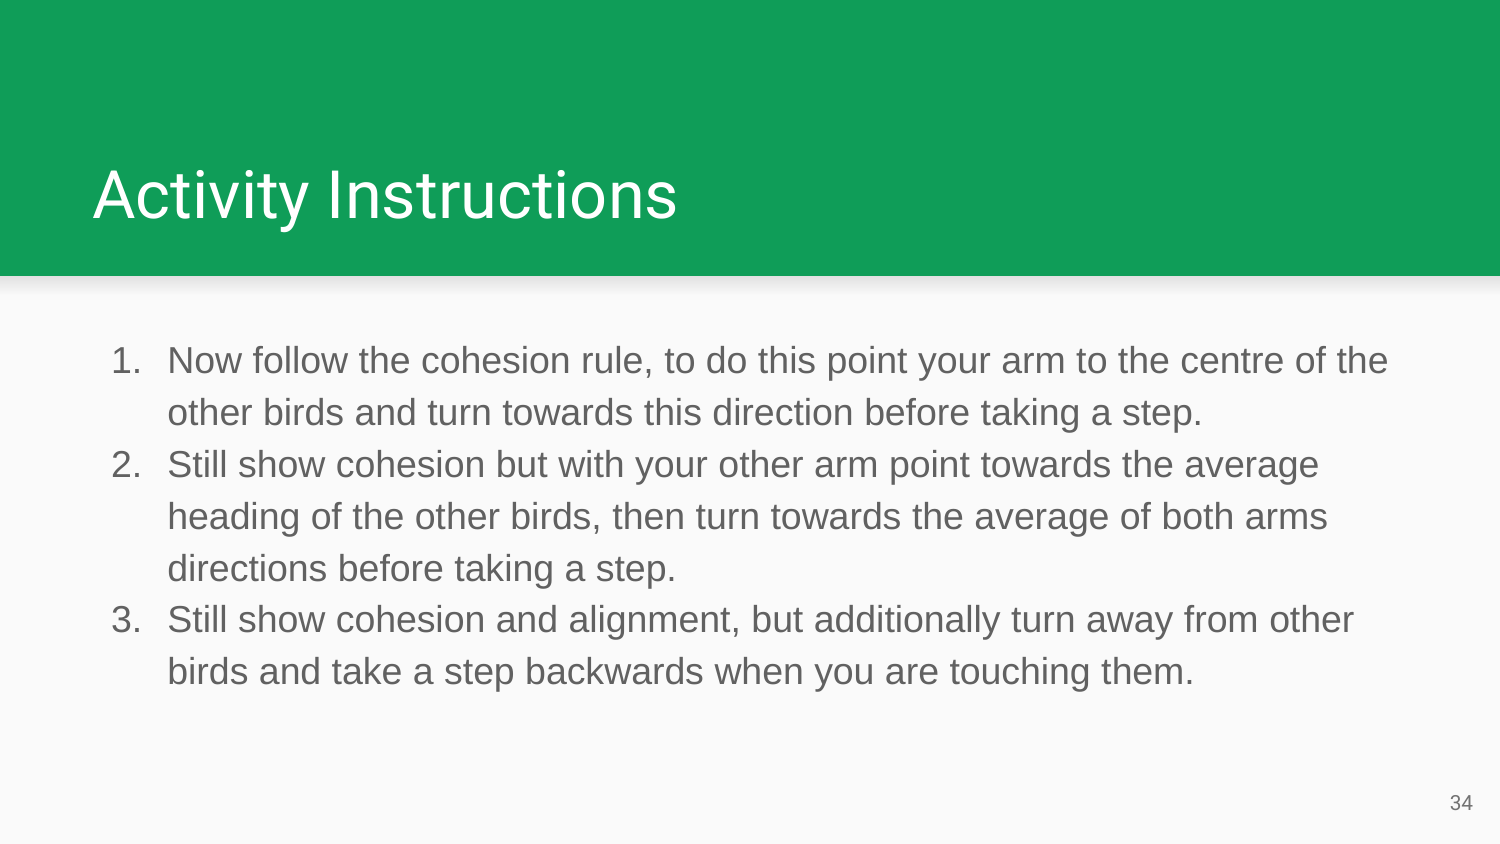

# Activity Instructions
Now follow the cohesion rule, to do this point your arm to the centre of the other birds and turn towards this direction before taking a step.
Still show cohesion but with your other arm point towards the average heading of the other birds, then turn towards the average of both arms directions before taking a step.
Still show cohesion and alignment, but additionally turn away from other birds and take a step backwards when you are touching them.

34